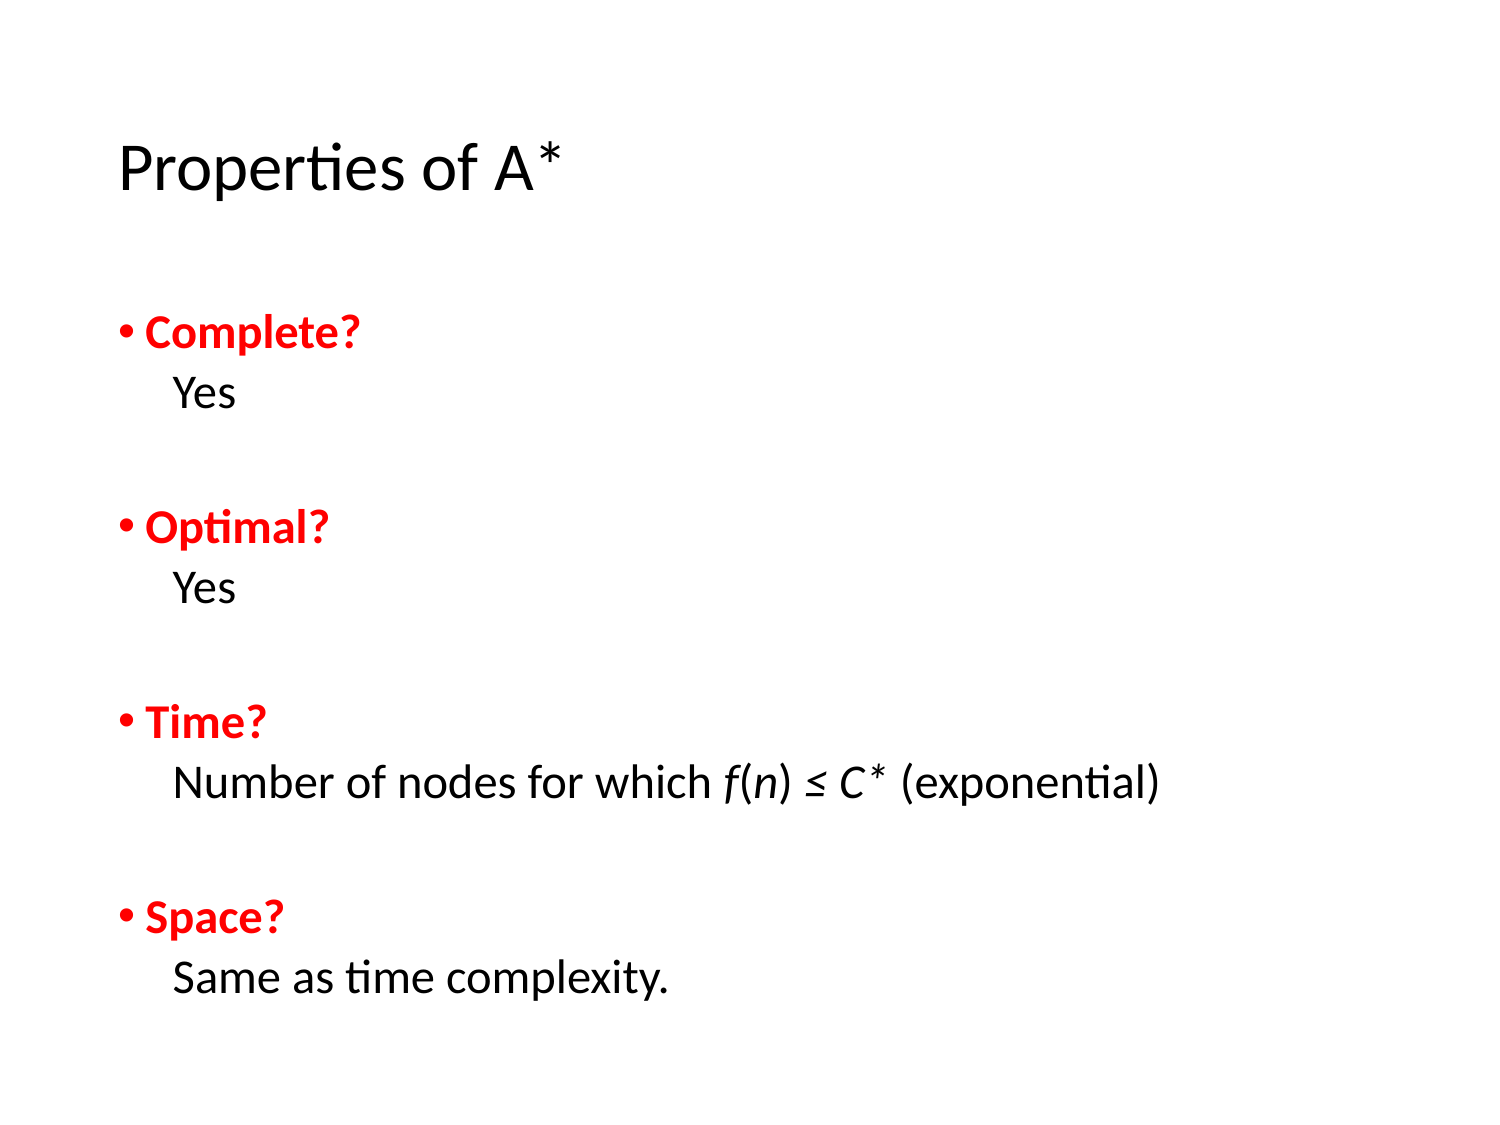

# Properties of A*
Complete?
Yes

Optimal?
Yes

Time?
Number of nodes for which f(n) ≤ C* (exponential)

Space?
Same as time complexity.